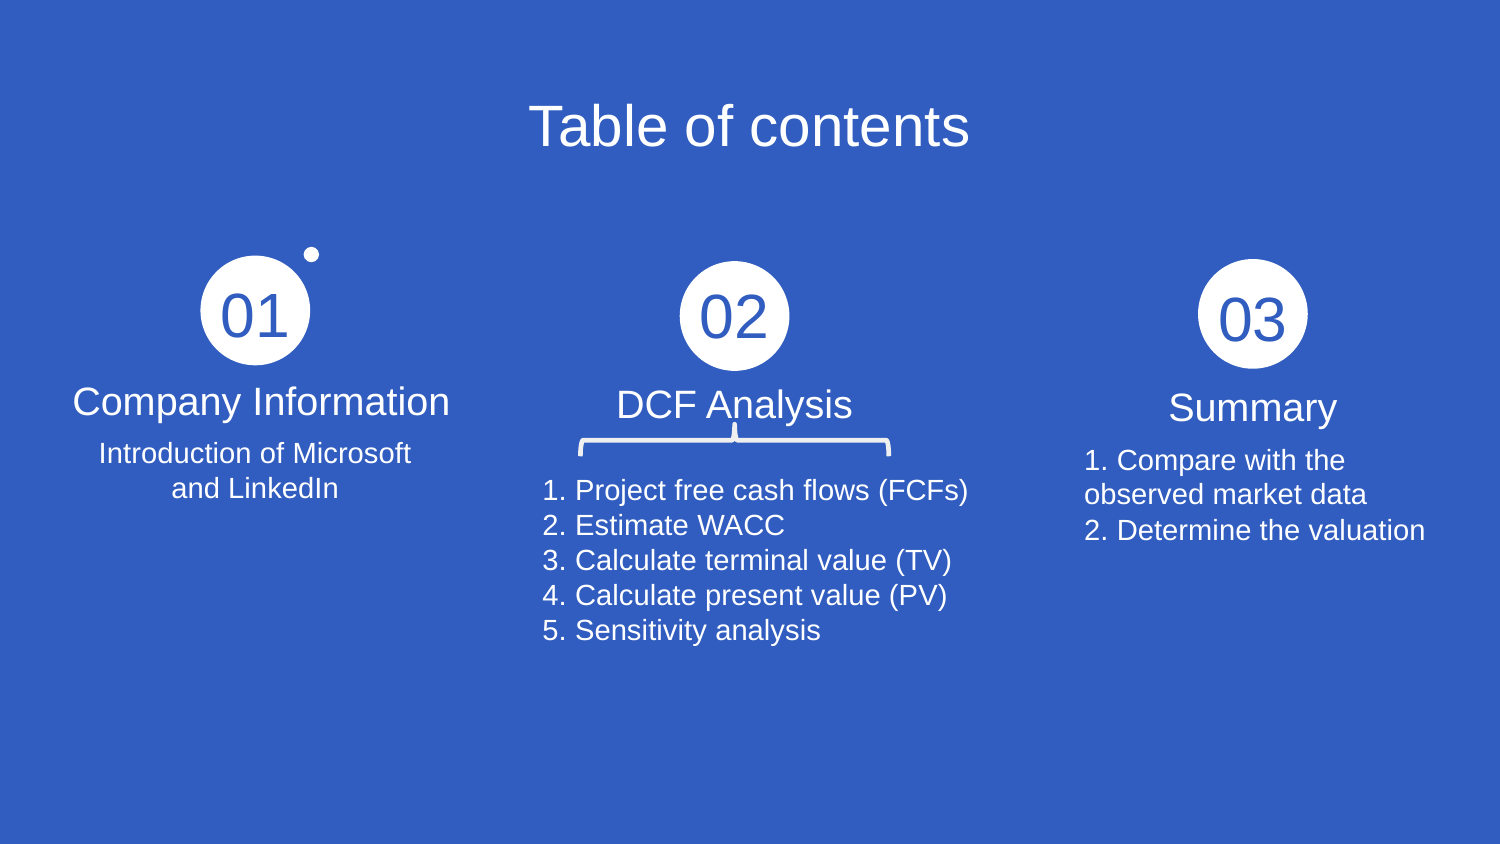

# Table of contents

01

02

03

Company Information
DCF Analysis
Summary
Introduction of Microsoft and LinkedIn
1. Compare with the observed market data
2. Determine the valuation
1. Project free cash flows (FCFs)
2. Estimate WACC
3. Calculate terminal value (TV)
4. Calculate present value (PV)
5. Sensitivity analysis